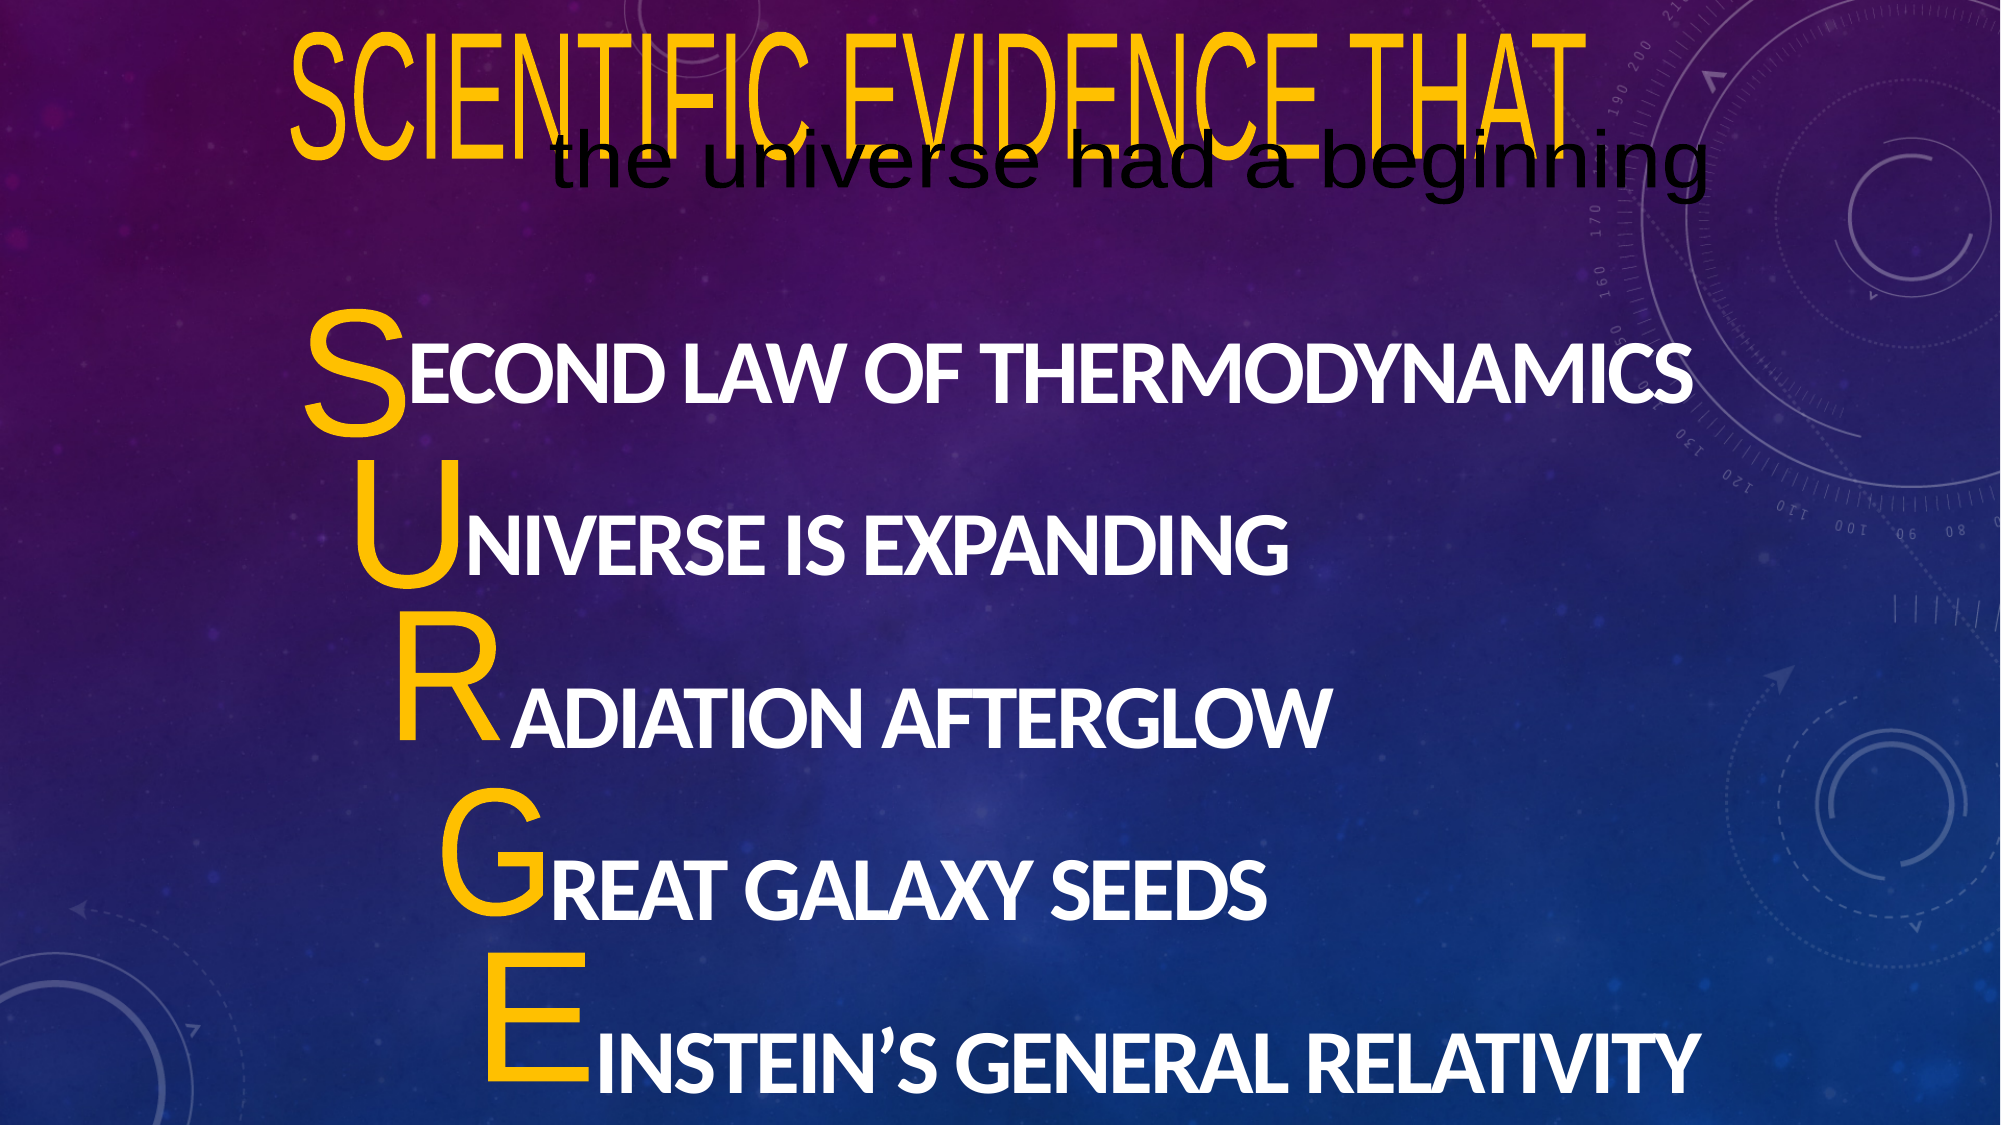

SCIENTIFIC EVIDENCE THAT
the universe had a beginning
ECOND LAW OF THERMODYNAMICS
NIVERSE IS EXPANDING
ADIATION AFTERGLOW
REAT GALAXY SEEDS
INSTEIN’S GENERAL RELATIVITY
S
U
R
G
E